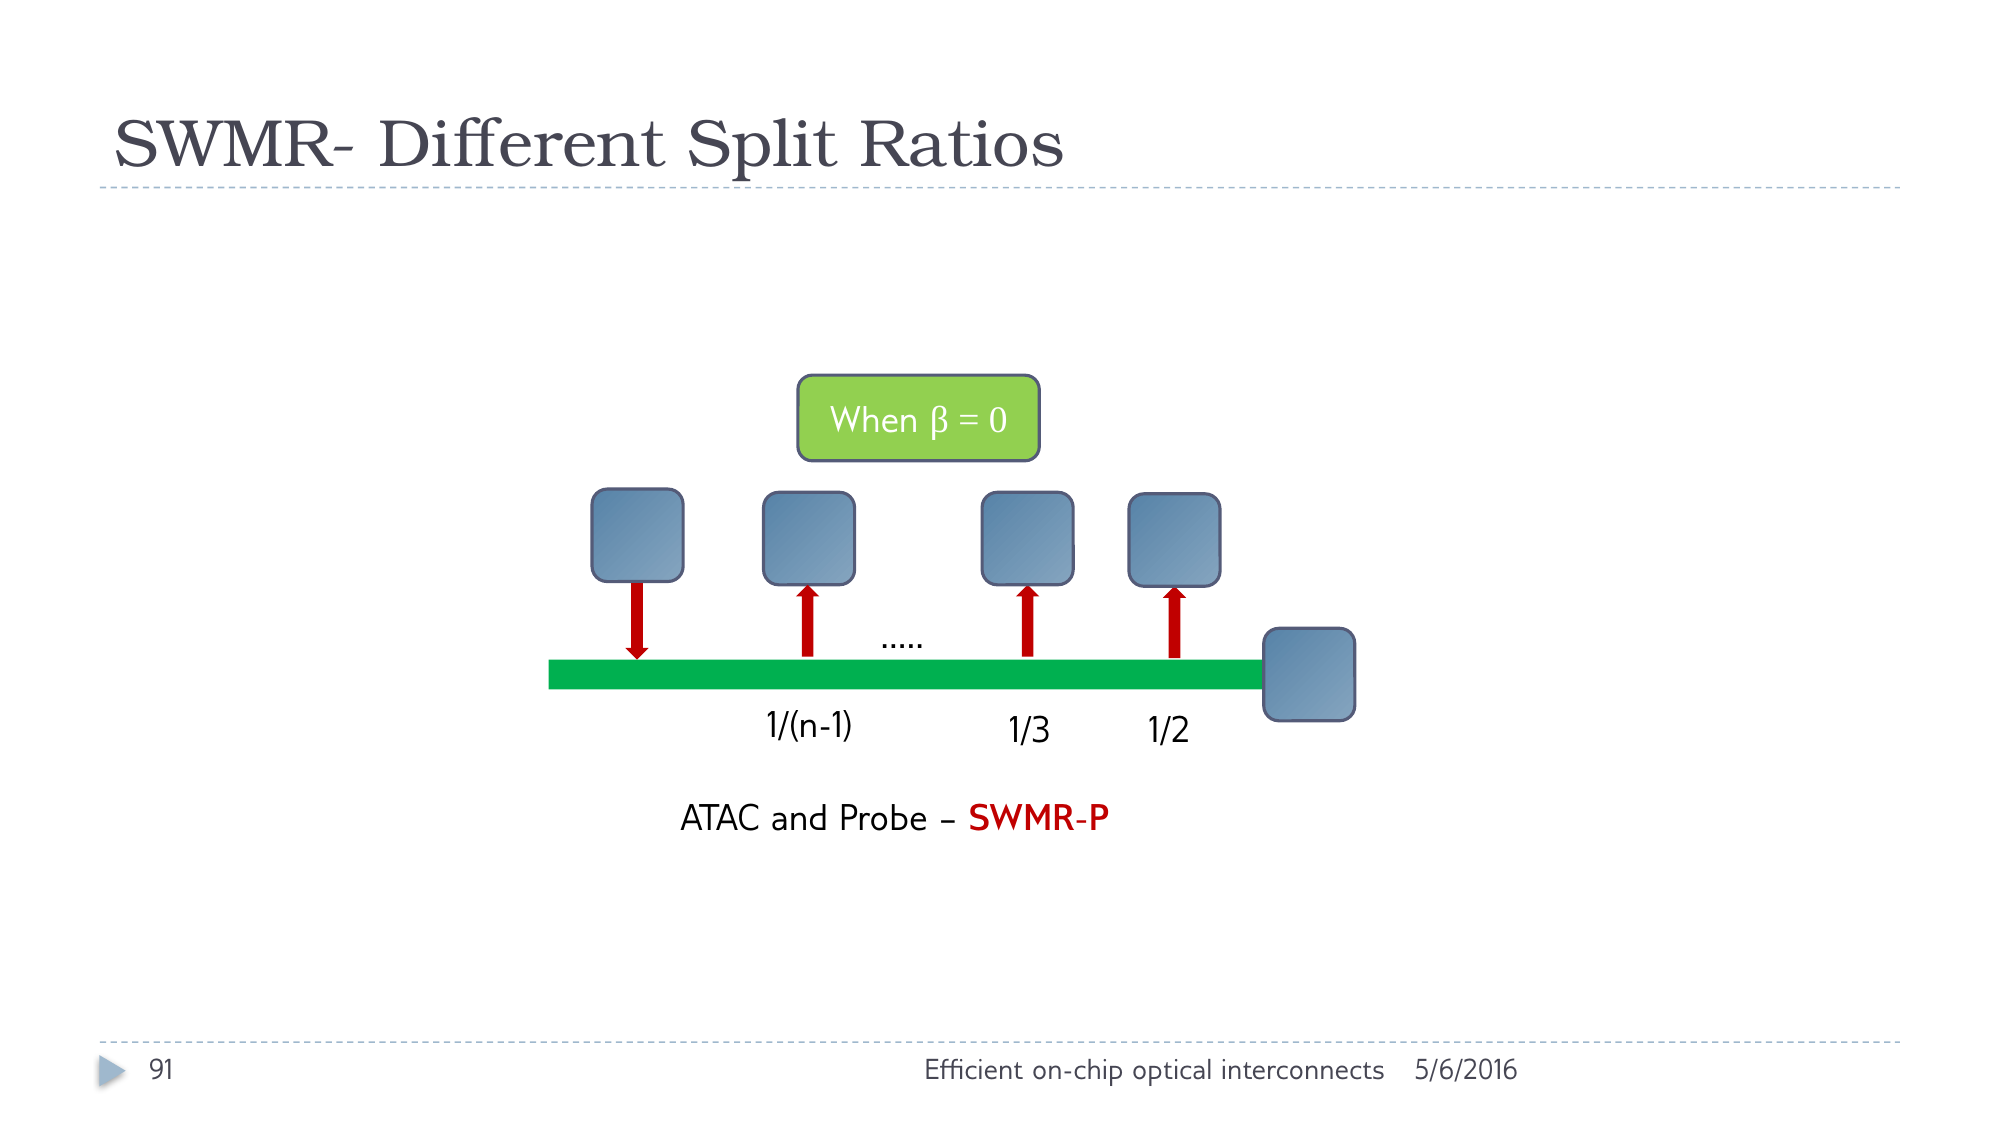

# SWMR- Different Split Ratios
When β = 0

…..

1/(n-1)
1/3
1/2
ATAC and Probe – SWMR-P
91
Efficient on-chip optical interconnects
5/6/2016